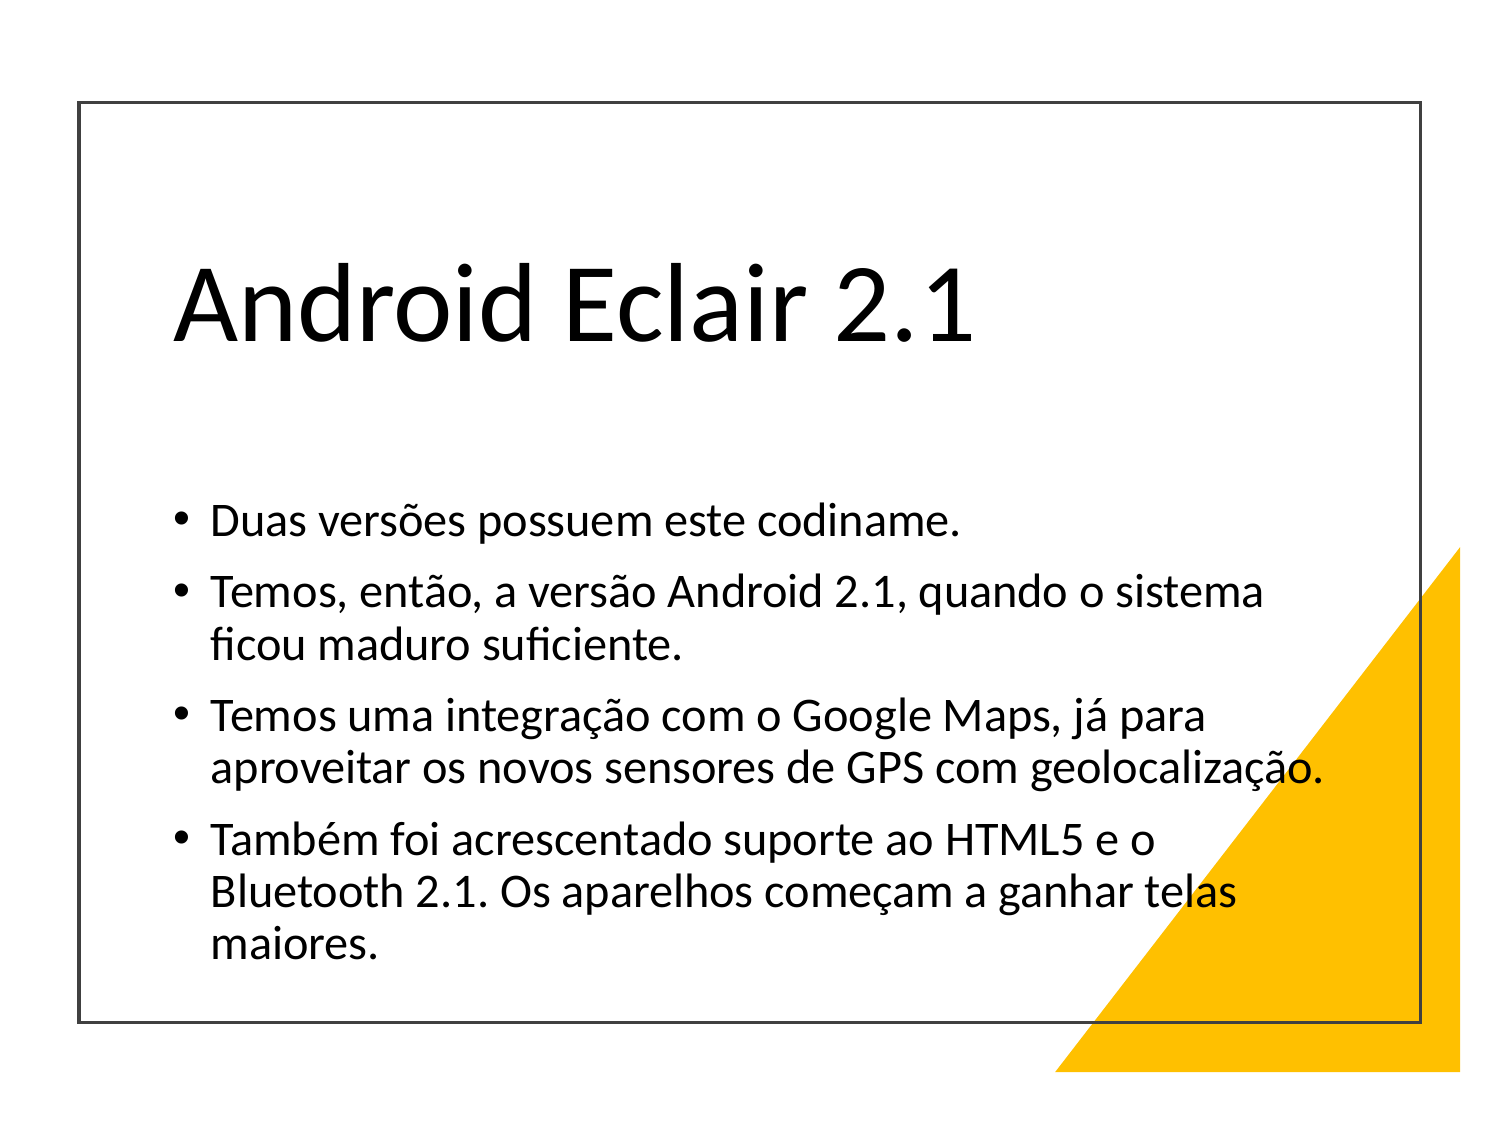

# Android Eclair 2.1
Duas versões possuem este codiname.
Temos, então, a versão Android 2.1, quando o sistema ficou maduro suficiente.
Temos uma integração com o Google Maps, já para aproveitar os novos sensores de GPS com geolocalização.
Também foi acrescentado suporte ao HTML5 e o Bluetooth 2.1. Os aparelhos começam a ganhar telas maiores.